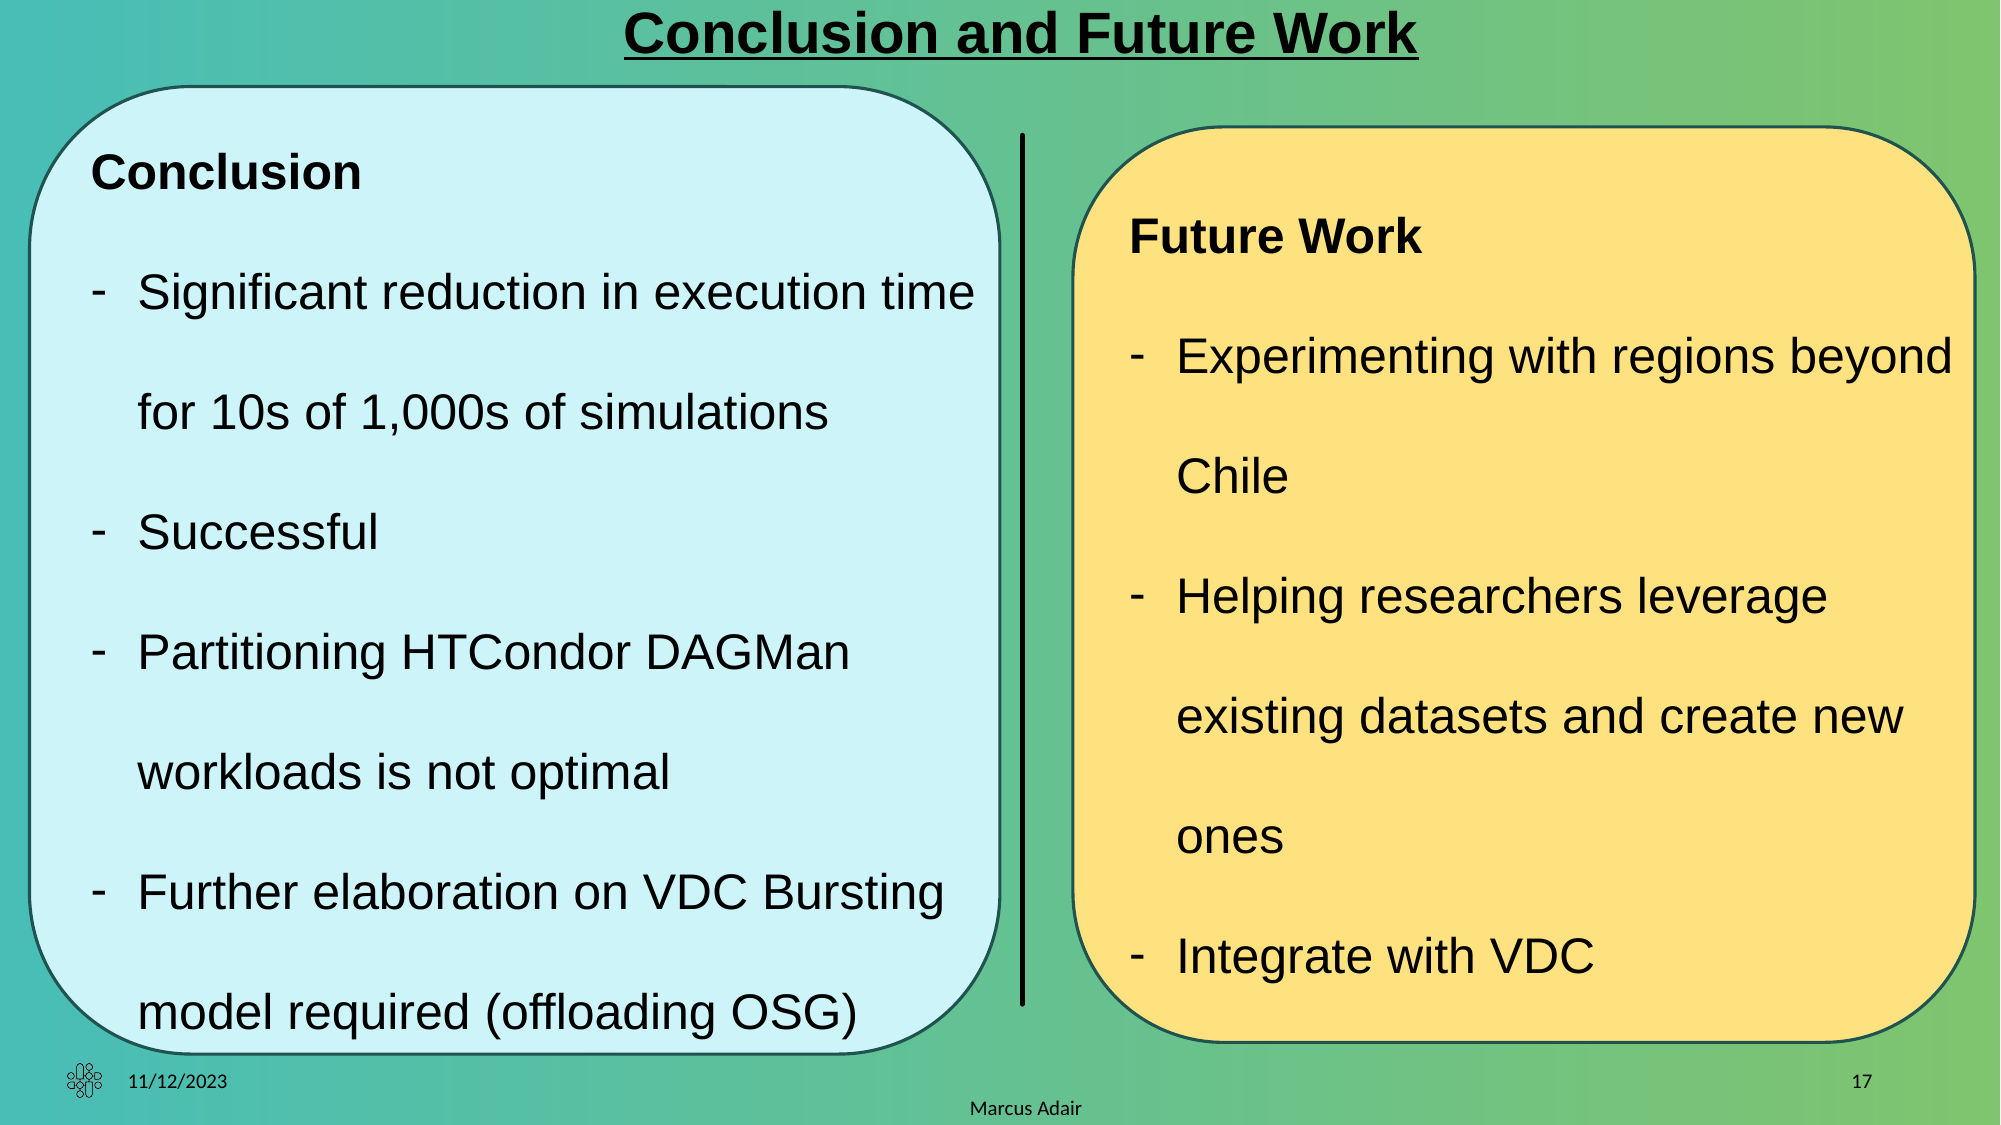

# Conclusion and Future Work

Future Work
Experimenting with regions beyond Chile
Helping researchers leverage existing datasets and create new ones
Integrate with VDC
Conclusion
Significant reduction in execution time for 10s of 1,000s of simulations
Successful
Partitioning HTCondor DAGMan workloads is not optimal
Further elaboration on VDC Bursting model required (offloading OSG)

11/12/2023
17
Marcus Adair